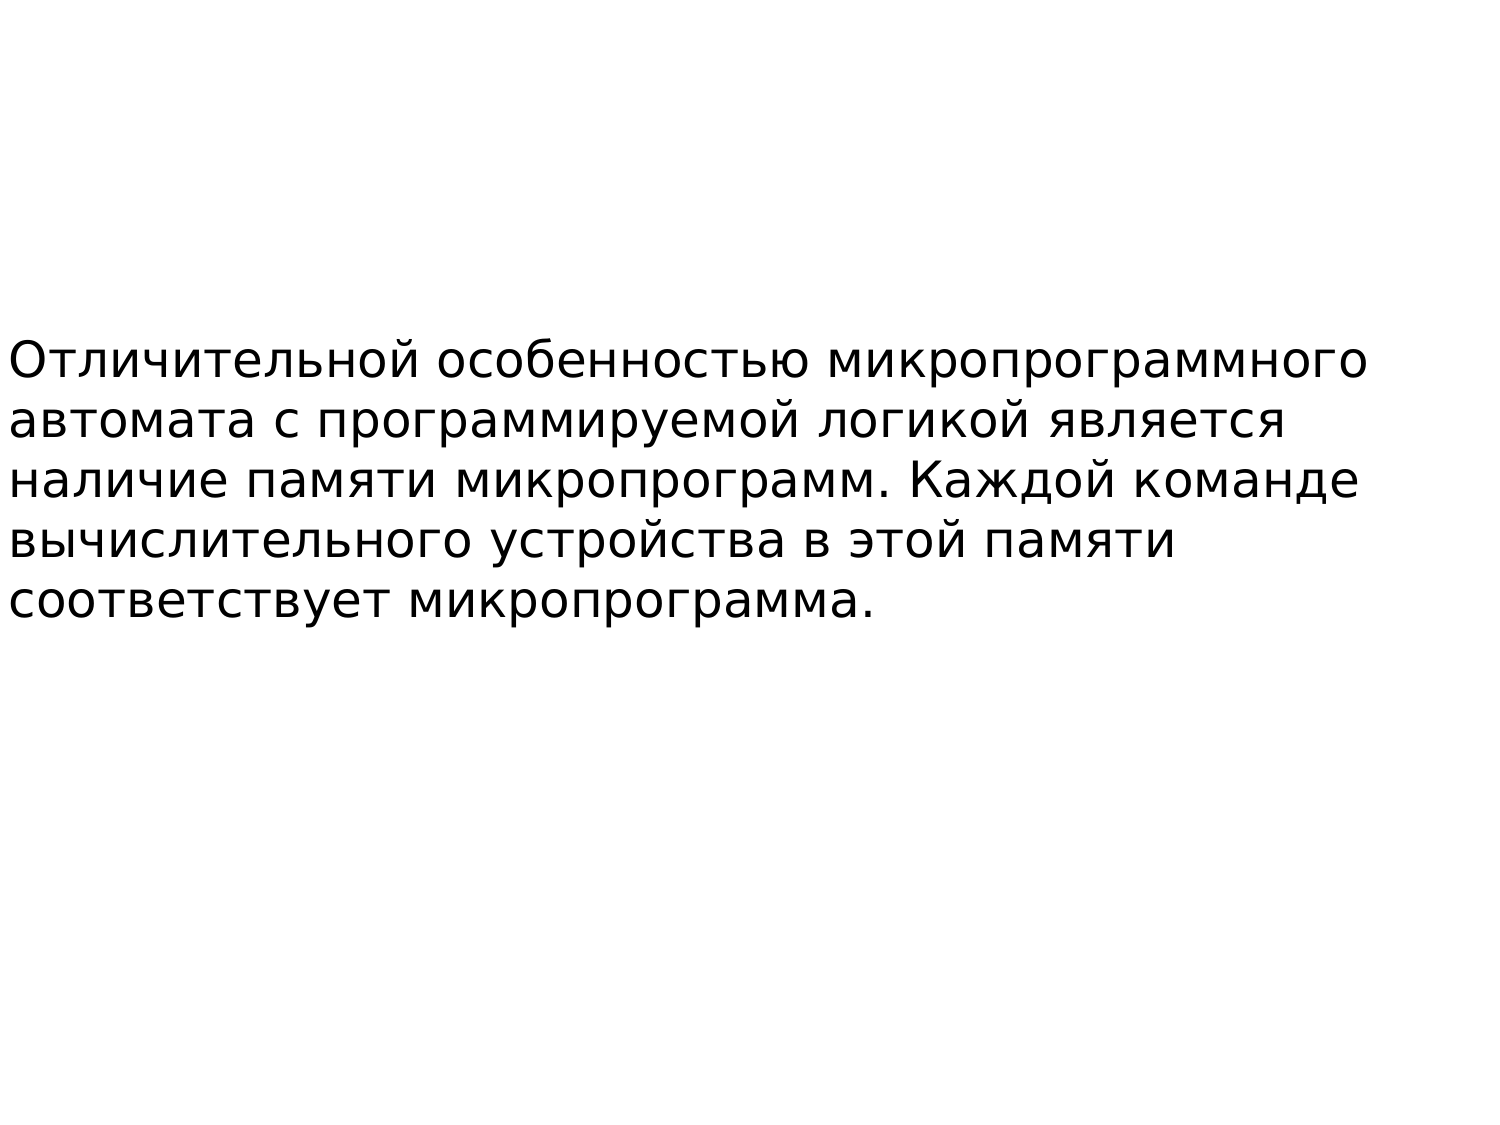

Отличительной особенностью микропрограммного автомата с программируемой логикой является наличие памяти микропрограмм. Каждой команде вычислительного устройства в этой памяти соответствует микропрограмма.